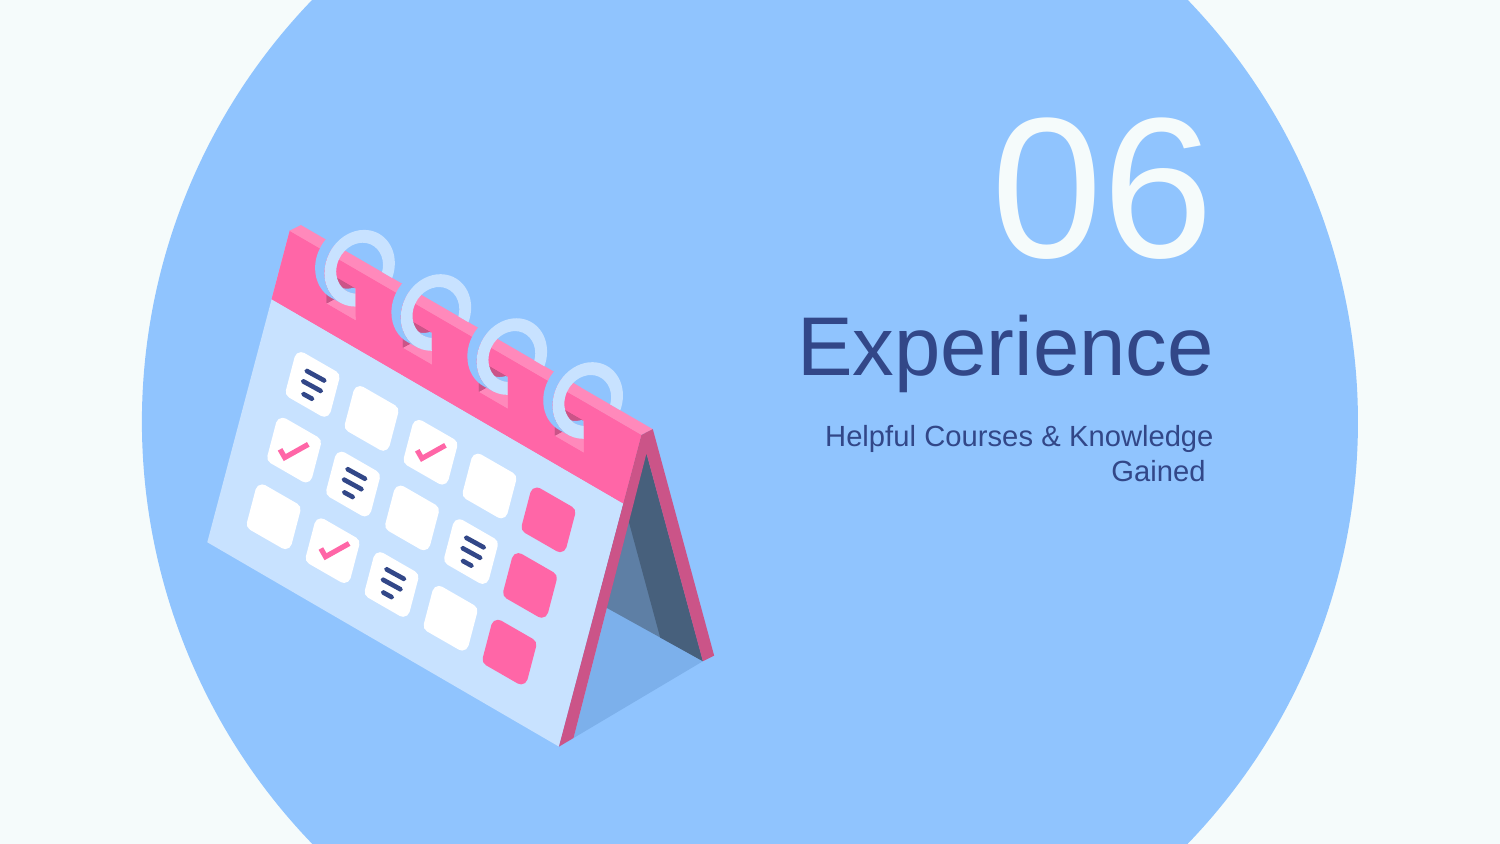

06

# Experience
Helpful Courses & Knowledge Gained